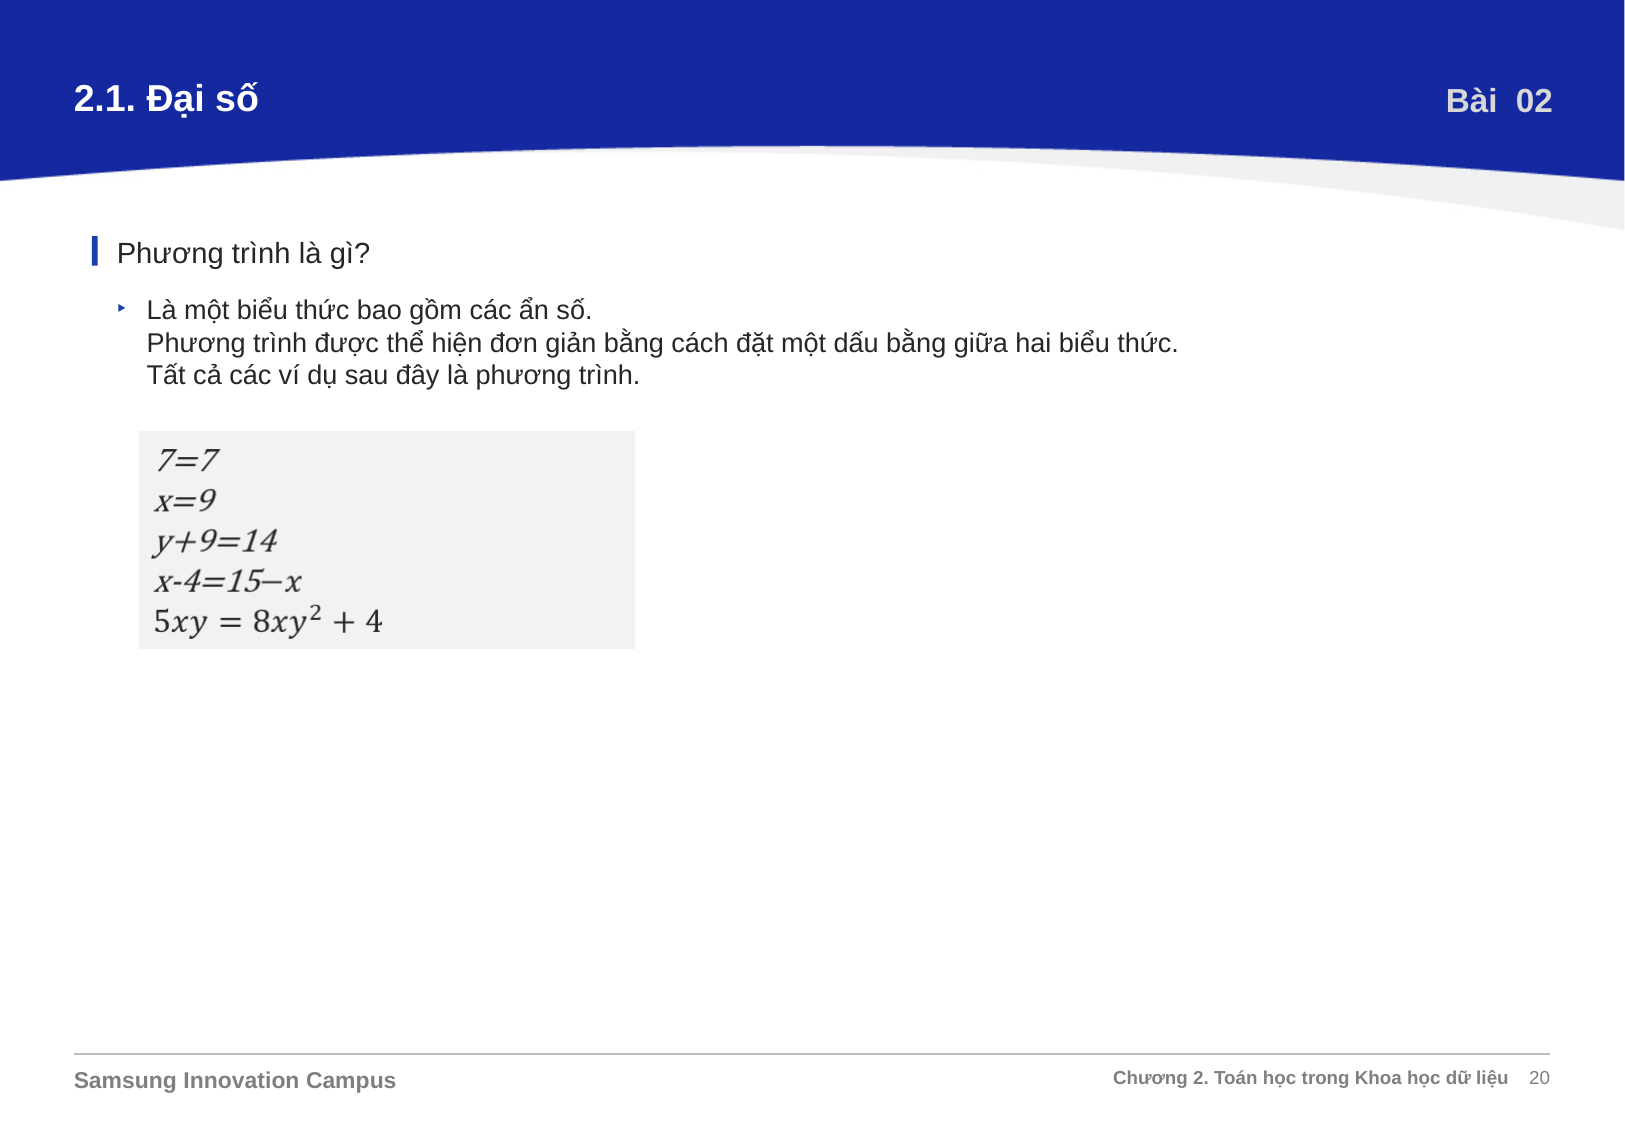

2.1. Đại số
Bài  02
Phương trình là gì?

Là một biểu thức bao gồm các ẩn số.
Phương trình được thể hiện đơn giản bằng cách đặt một dấu bằng giữa hai biểu thức.
Tất cả các ví dụ sau đây là phương trình.